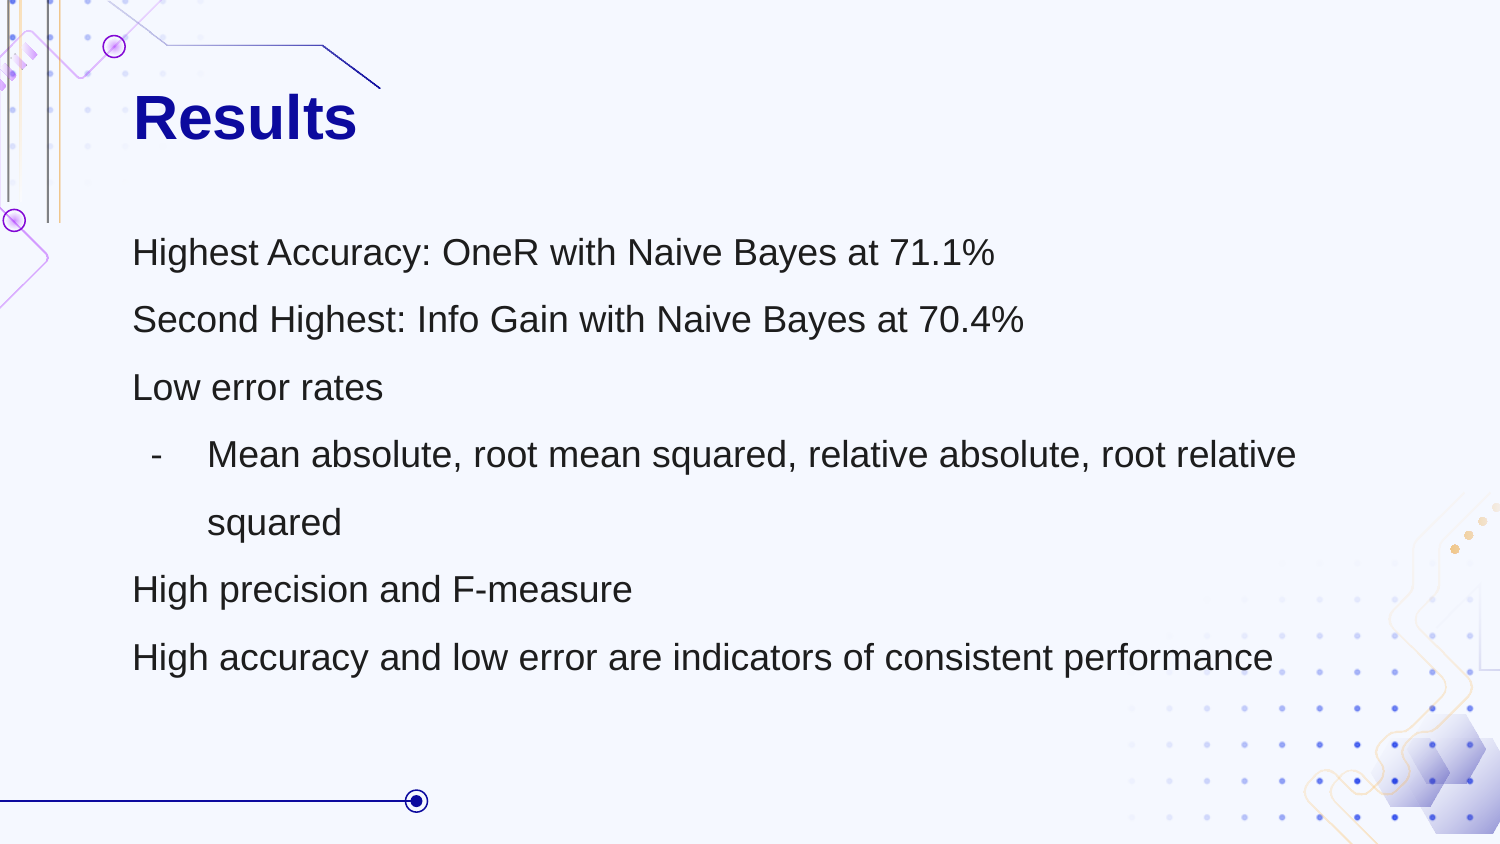

# Results
Highest Accuracy: OneR with Naive Bayes at 71.1%
Second Highest: Info Gain with Naive Bayes at 70.4%
Low error rates
Mean absolute, root mean squared, relative absolute, root relative squared
High precision and F-measure
High accuracy and low error are indicators of consistent performance